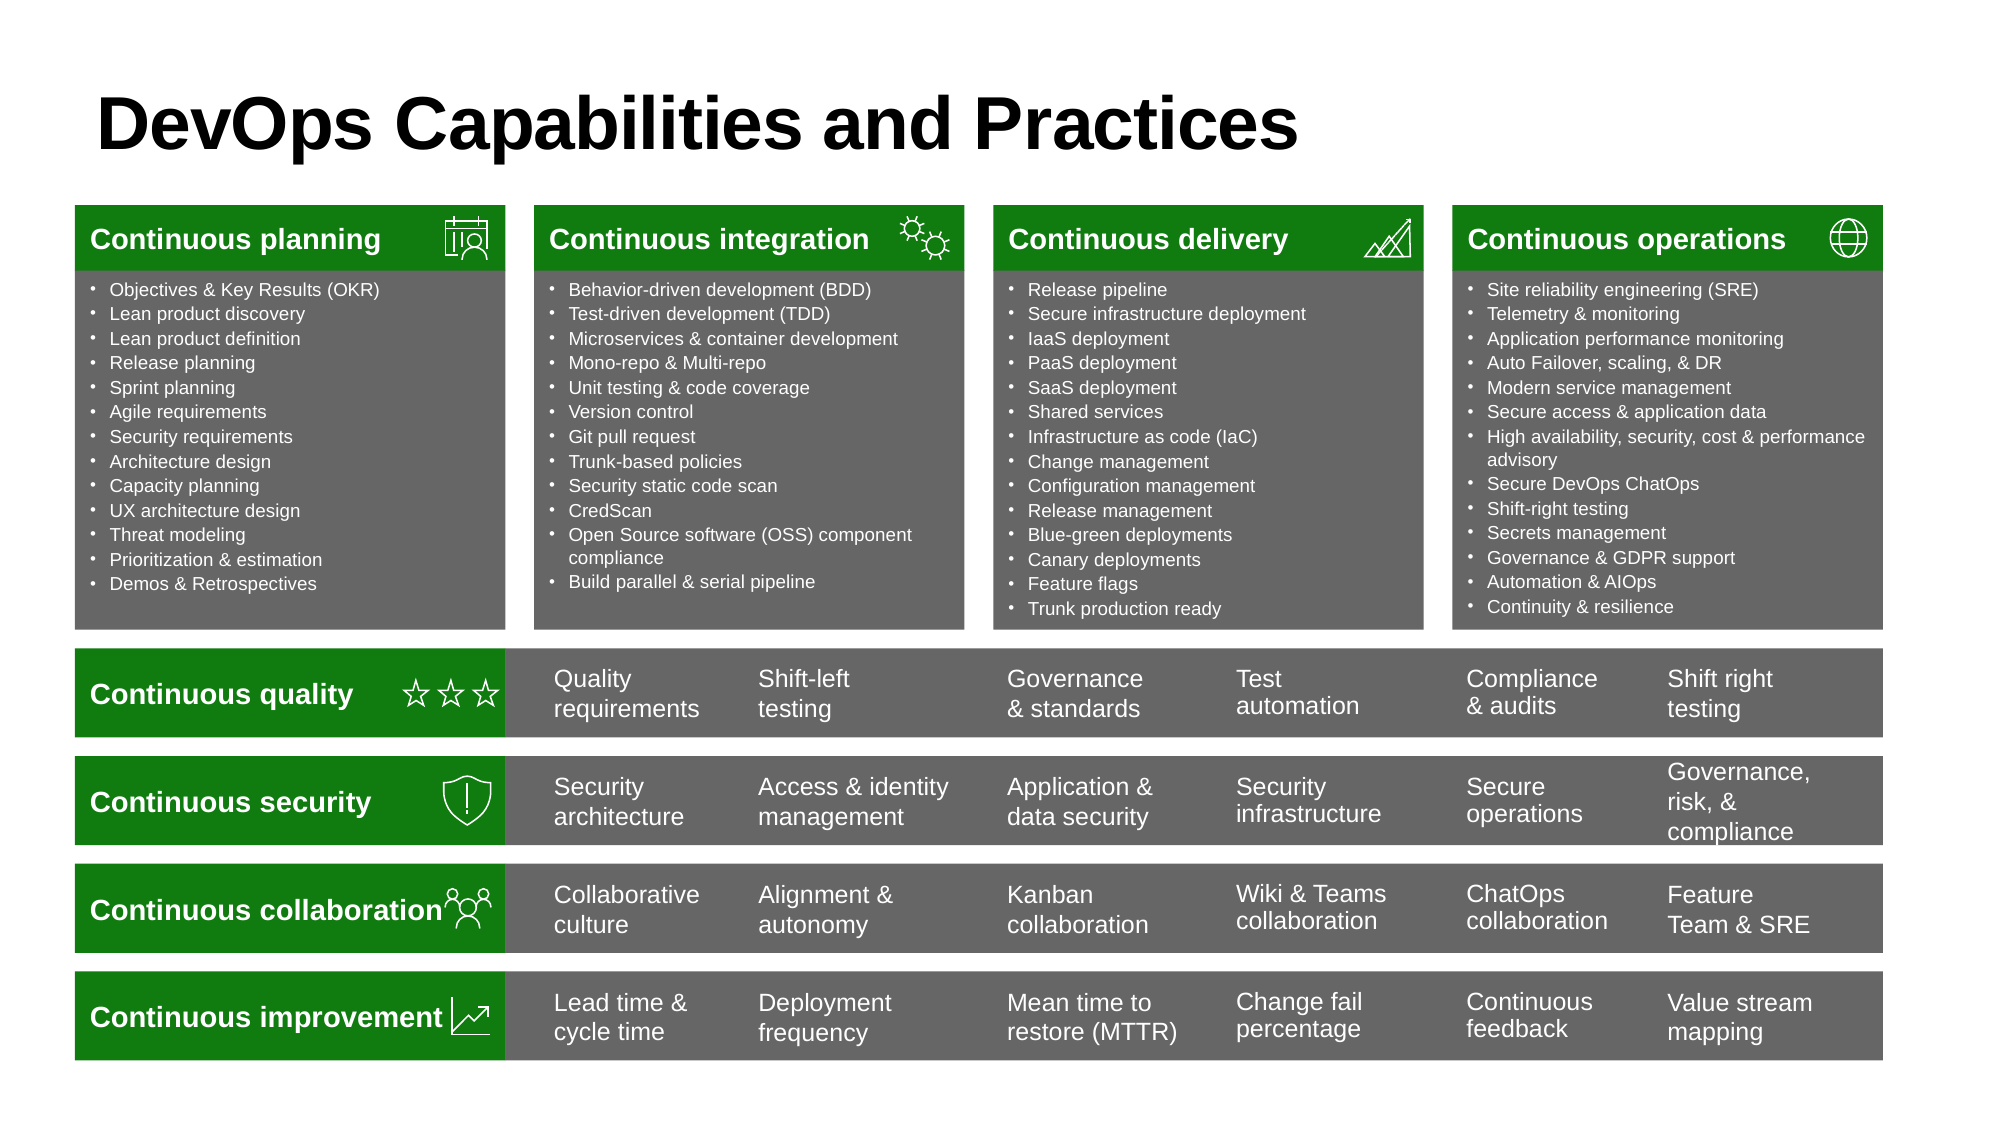

# DevOps Capabilities and Practices
Continuous planning
Continuous integration
Continuous delivery
Continuous operations

Objectives & Key Results (OKR)
Lean product discovery
Lean product definition
Release planning
Sprint planning
Agile requirements
Security requirements
Architecture design
Capacity planning
UX architecture design
Threat modeling
Prioritization & estimation
Demos & Retrospectives
Behavior-driven development (BDD)
Test-driven development (TDD)
Microservices & container development
Mono-repo & Multi-repo
Unit testing & code coverage
Version control
Git pull request
Trunk-based policies
Security static code scan
CredScan
Open Source software (OSS) component compliance
Build parallel & serial pipeline
Release pipeline
Secure infrastructure deployment
IaaS deployment
PaaS deployment
SaaS deployment
Shared services
Infrastructure as code (IaC)
Change management
Configuration management
Release management
Blue-green deployments
Canary deployments
Feature flags
Trunk production ready
Site reliability engineering (SRE)
Telemetry & monitoring
Application performance monitoring
Auto Failover, scaling, & DR
Modern service management
Secure access & application data
High availability, security, cost & performance advisory
Secure DevOps ChatOps
Shift-right testing
Secrets management
Governance & GDPR support
Automation & AIOps
Continuity & resilience
Continuous quality

Shift-left testing
Quality requirements
Governance
& standards
Shift right
testing
Test
automation
Compliance
& audits

Continuous security

Access & identity management
Security architecture
Application & data security
Governance, risk, & compliance
Security infrastructure
Secure operations

Continuous collaboration

Alignment & autonomy
Collaborative culture
Kanban collaboration
Feature Team & SRE
Wiki & Teams collaboration
ChatOps collaboration

Continuous improvement

Deployment frequency
Lead time & cycle time
Mean time to restore (MTTR)
Value stream mapping
Change fail percentage
Continuous feedback